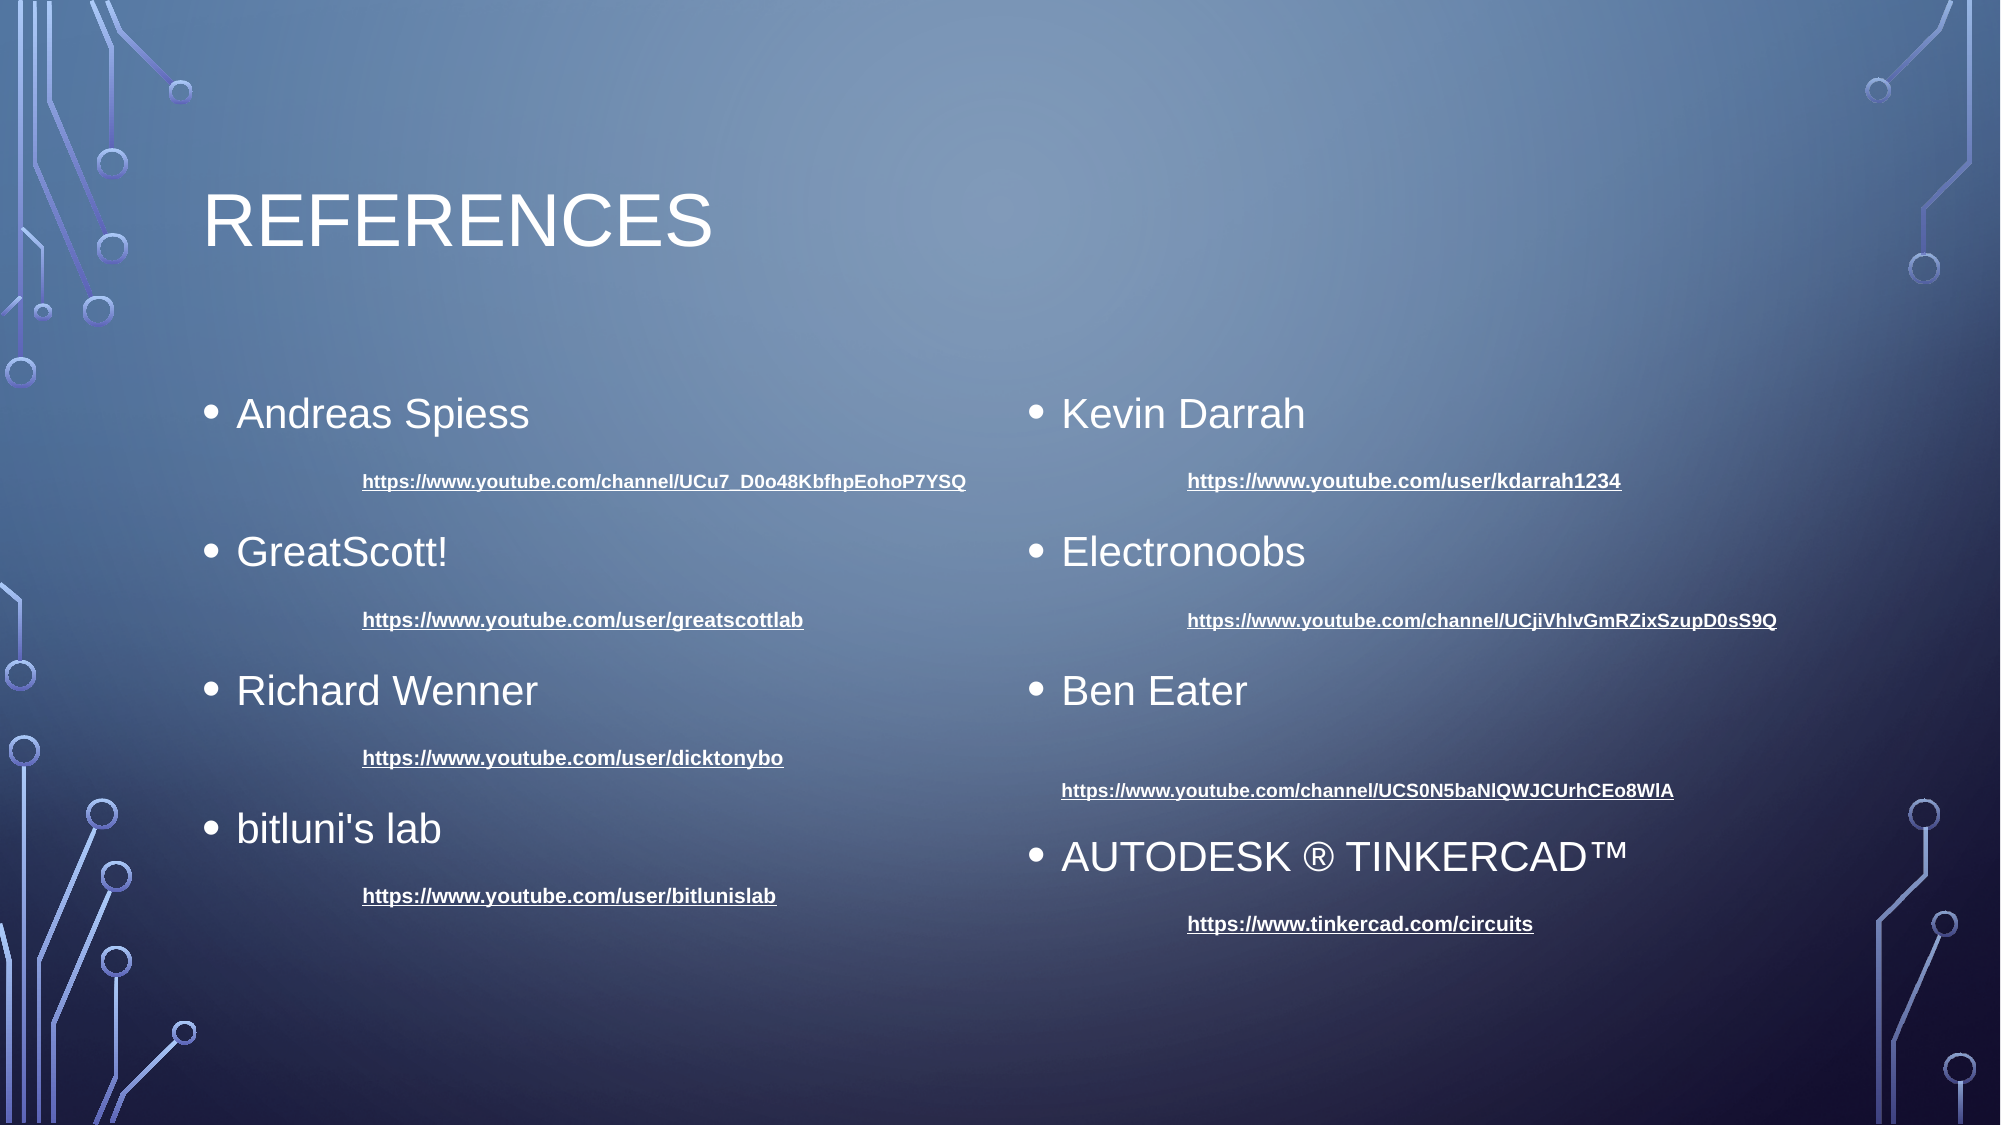

# References
Andreas Spiess
	https://www.youtube.com/channel/UCu7_D0o48KbfhpEohoP7YSQ
GreatScott!
	https://www.youtube.com/user/greatscottlab
Richard Wenner
	https://www.youtube.com/user/dicktonybo
bitluni's lab
	https://www.youtube.com/user/bitlunislab
Kevin Darrah
	https://www.youtube.com/user/kdarrah1234
Electronoobs
	https://www.youtube.com/channel/UCjiVhIvGmRZixSzupD0sS9Q
Ben Eater
	https://www.youtube.com/channel/UCS0N5baNlQWJCUrhCEo8WlA
AUTODESK ® TINKERCAD™
	https://www.tinkercad.com/circuits